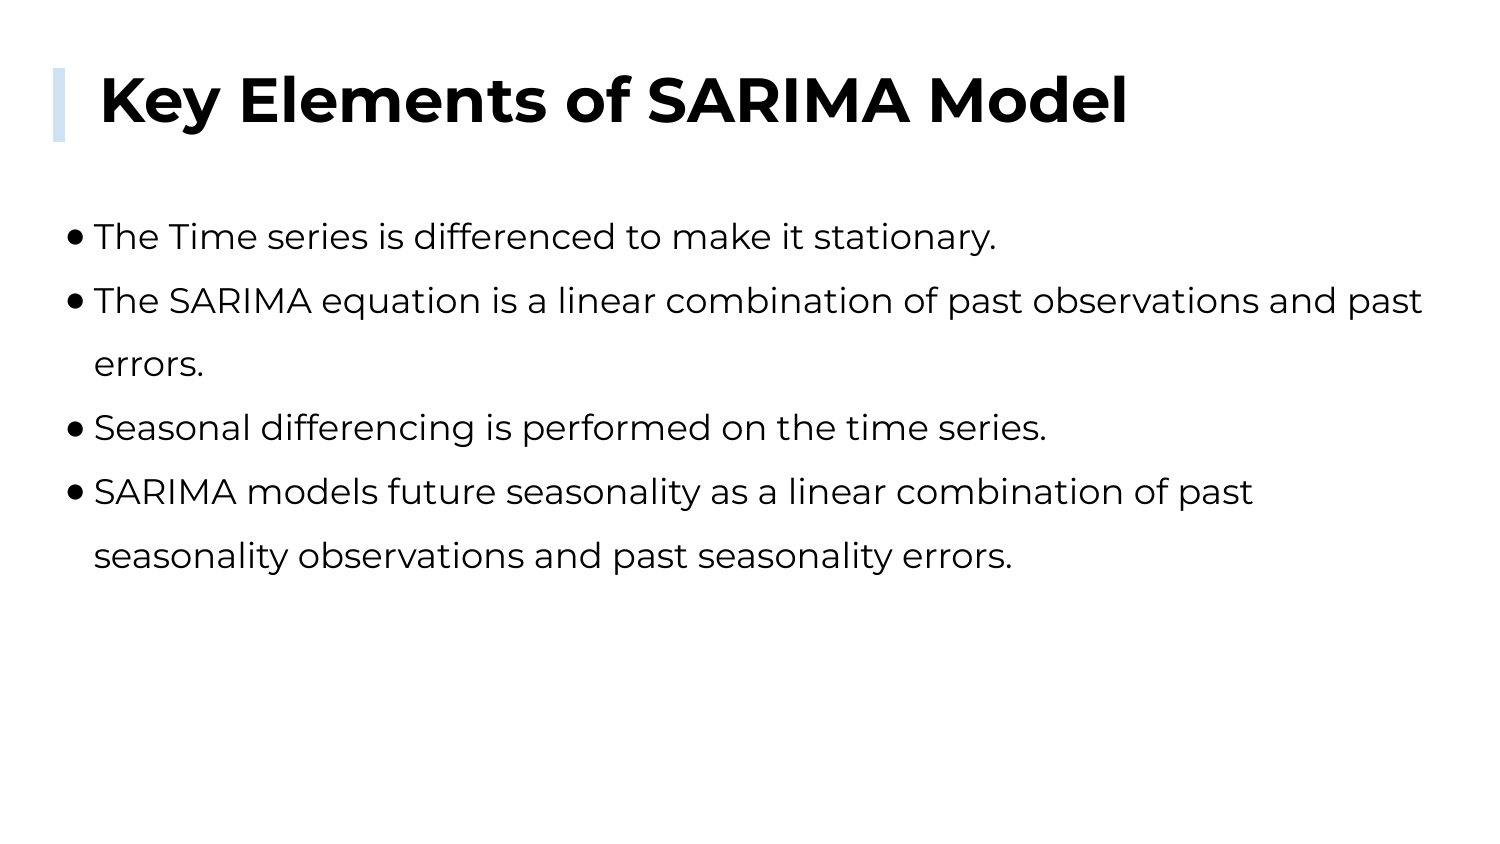

Key Elements of SARIMA Model
The Time series is differenced to make it stationary.
The SARIMA equation is a linear combination of past observations and past errors.
Seasonal differencing is performed on the time series.
SARIMA models future seasonality as a linear combination of past seasonality observations and past seasonality errors.